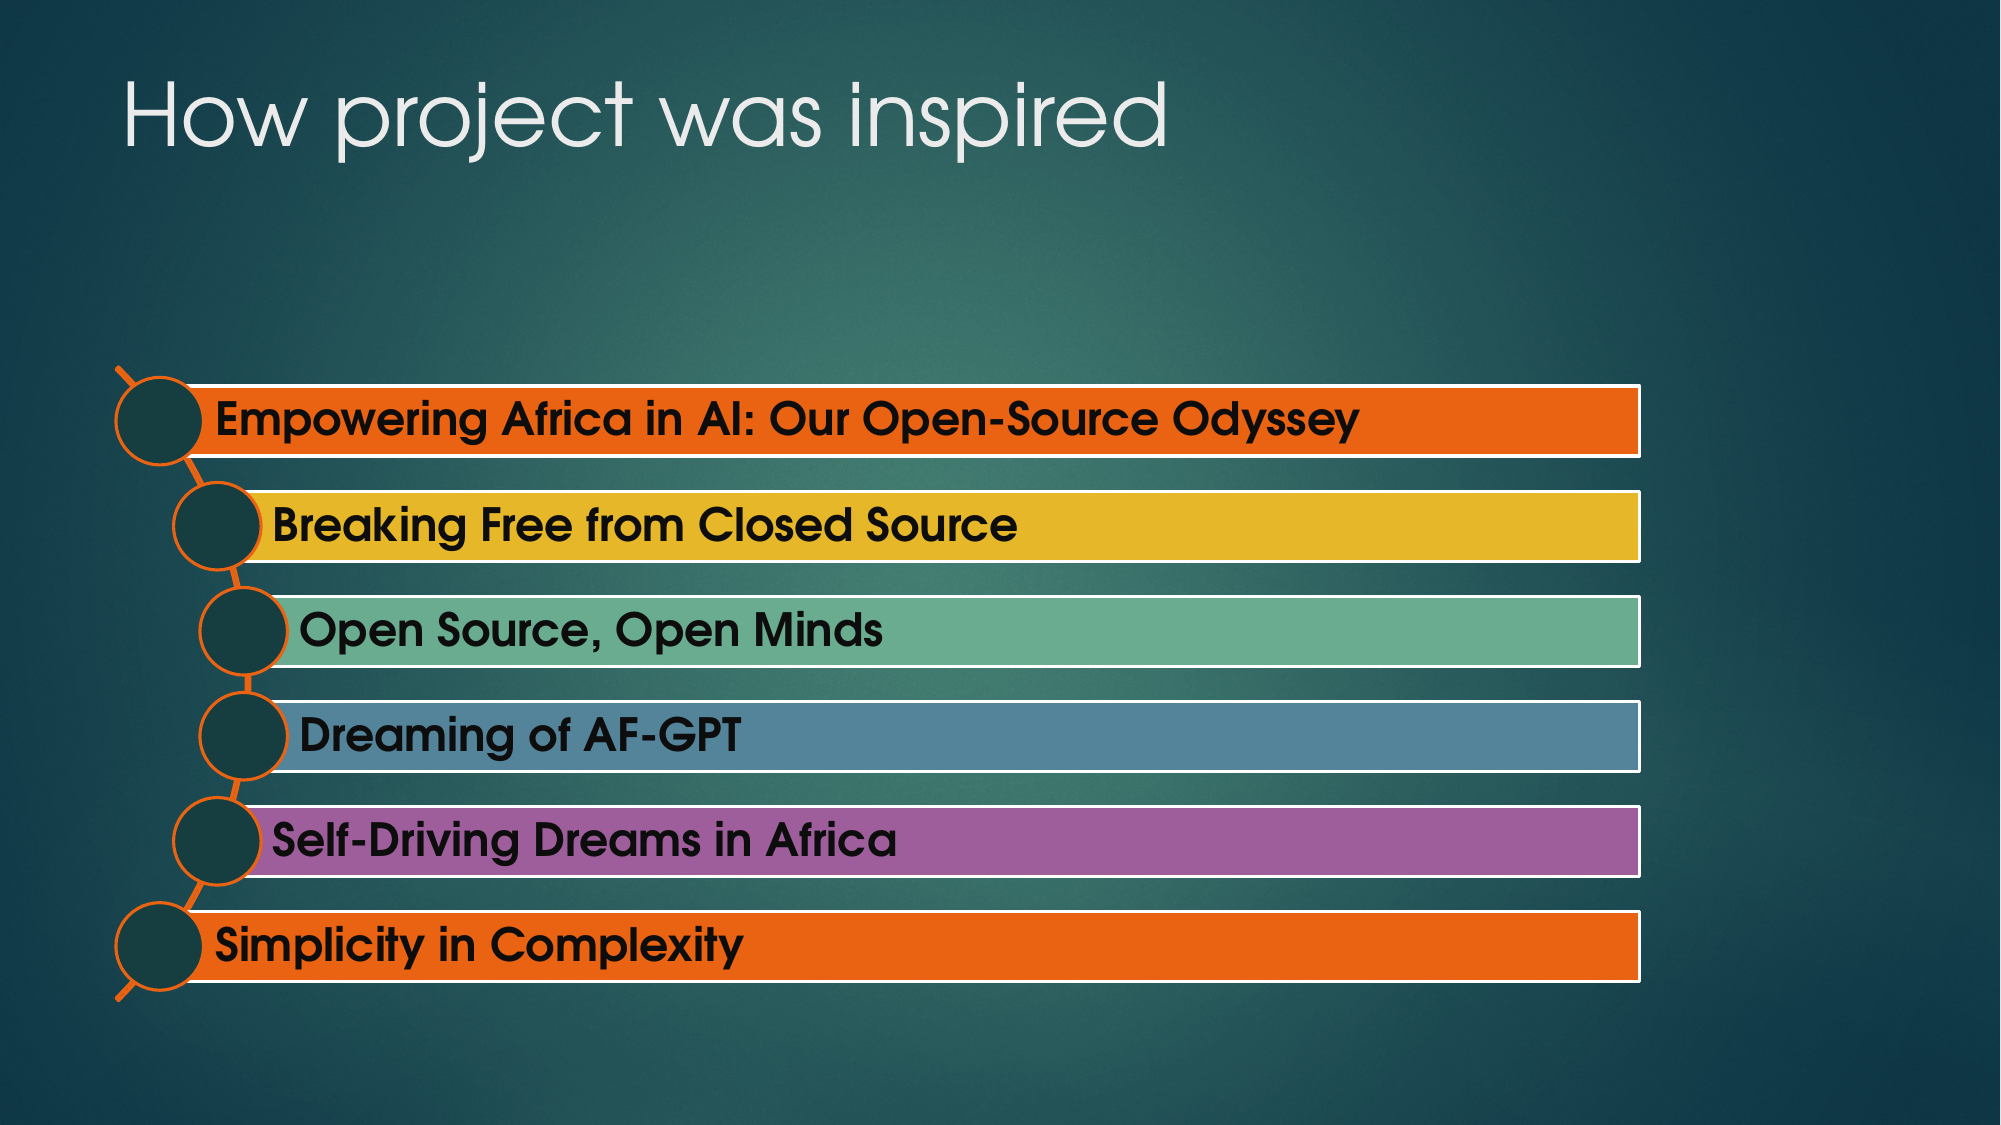

# How project was inspired
Empowering Africa in AI: Our Open-Source Odyssey
Breaking Free from Closed Source
Open Source, Open Minds
Dreaming of AF-GPT
Self-Driving Dreams in Africa
Simplicity in Complexity